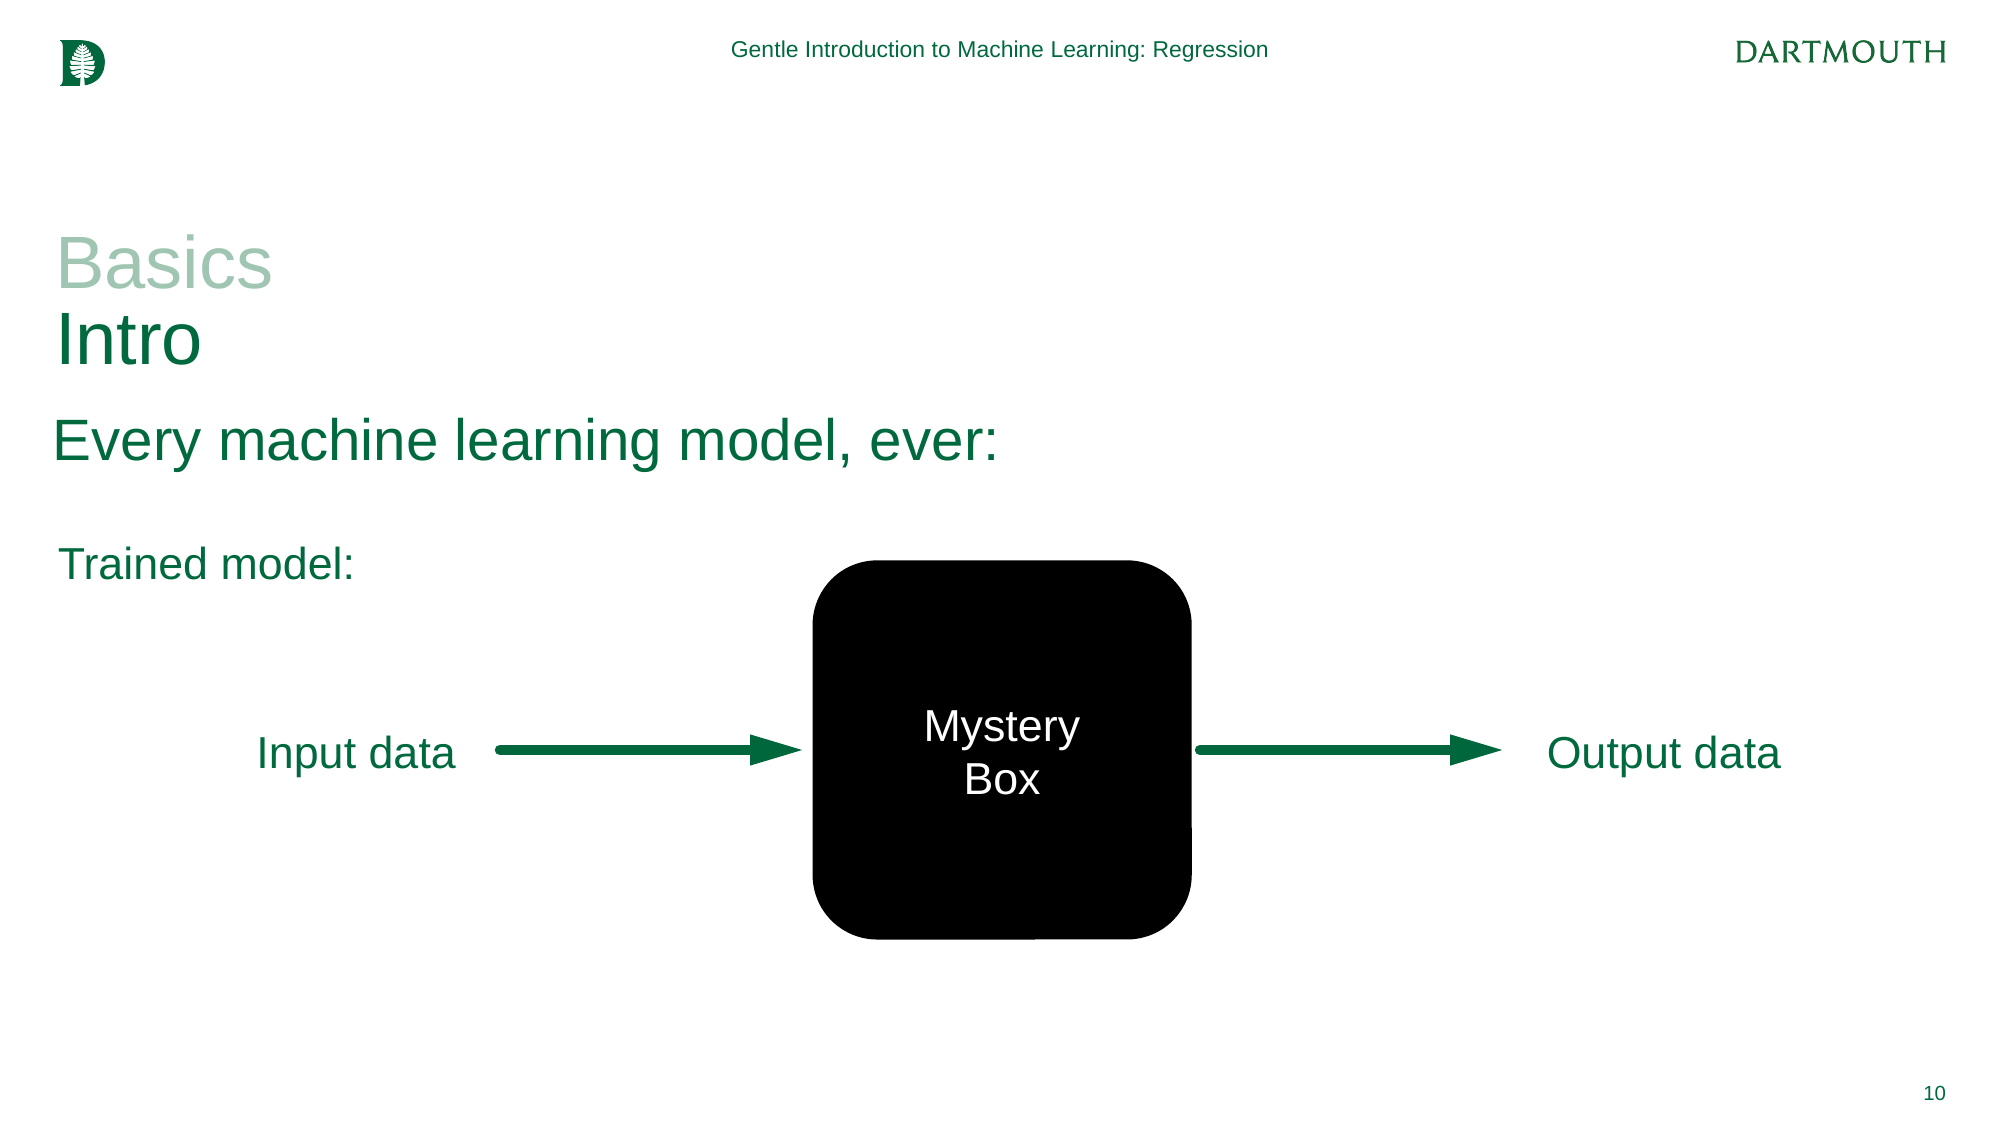

Gentle Introduction to Machine Learning: Regression
# Basics Intro
Every machine learning model, ever:
Trained model:
Mystery
Box
Input data
Output data
10